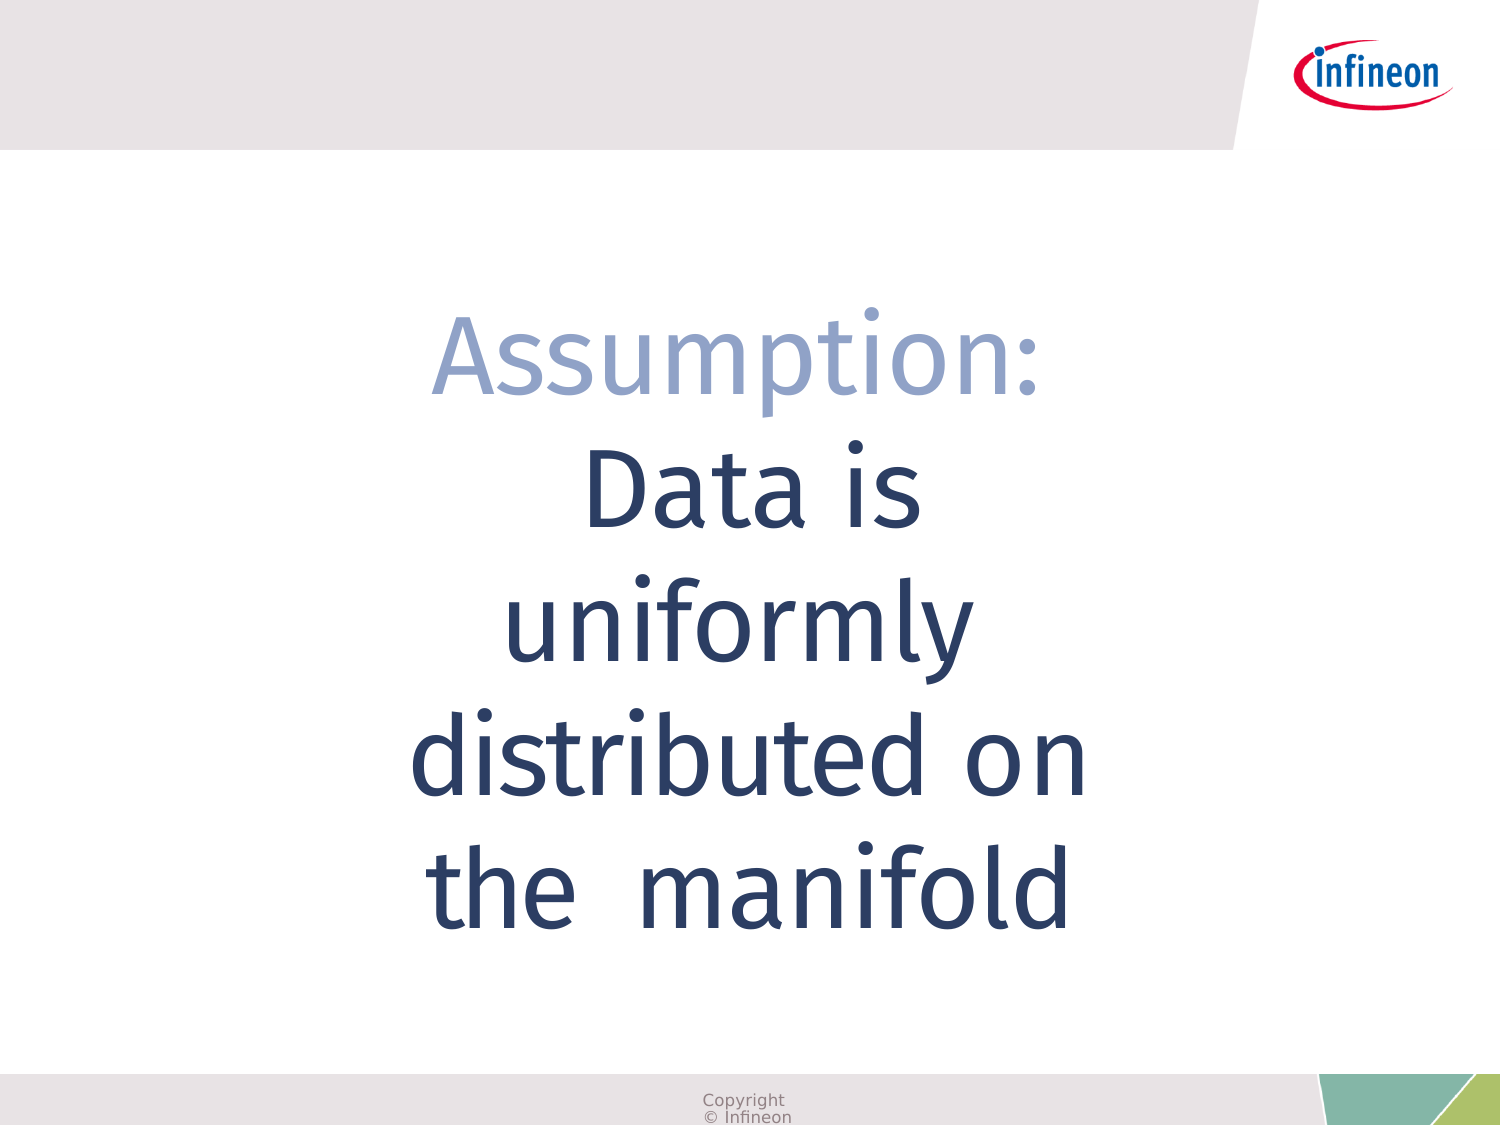

Assumption:  Data is uniformly  distributed on the  manifold
Copyright © Infineon Technologies AG 2019. All rights reserved.